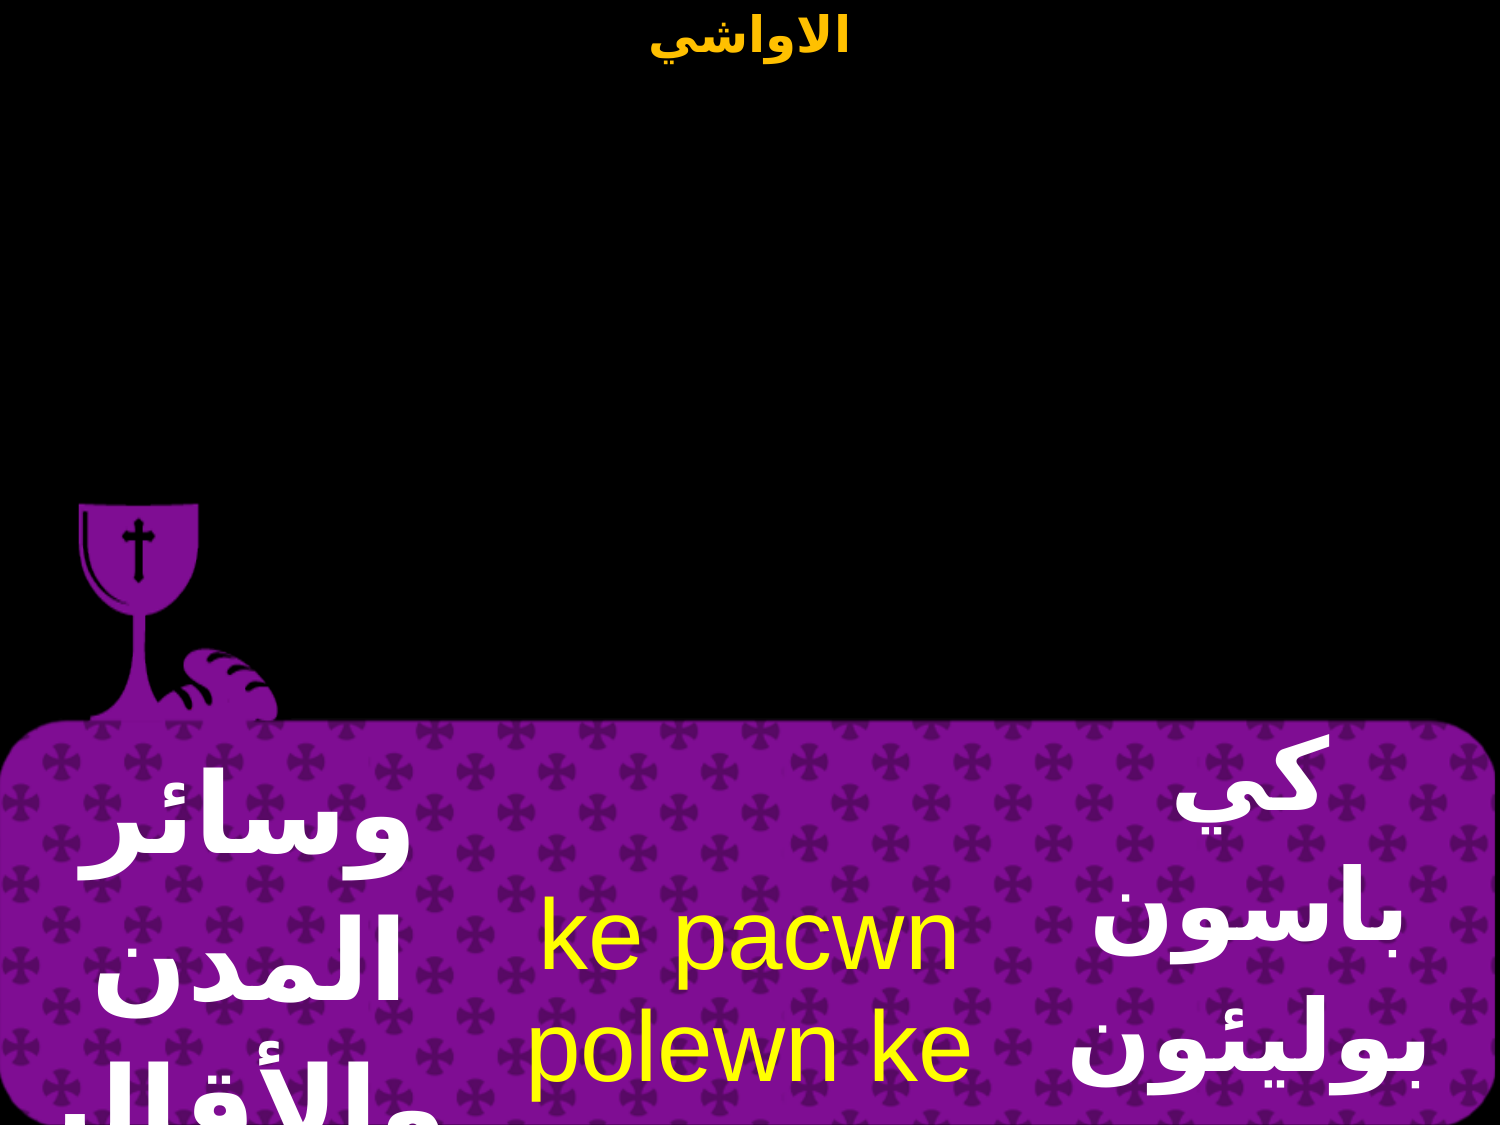

| وسائر المدن والأقاليم | ke pacwn polewn ke twn xwrwn | كي باسون بوليئون كي طون خورون |
| --- | --- | --- |